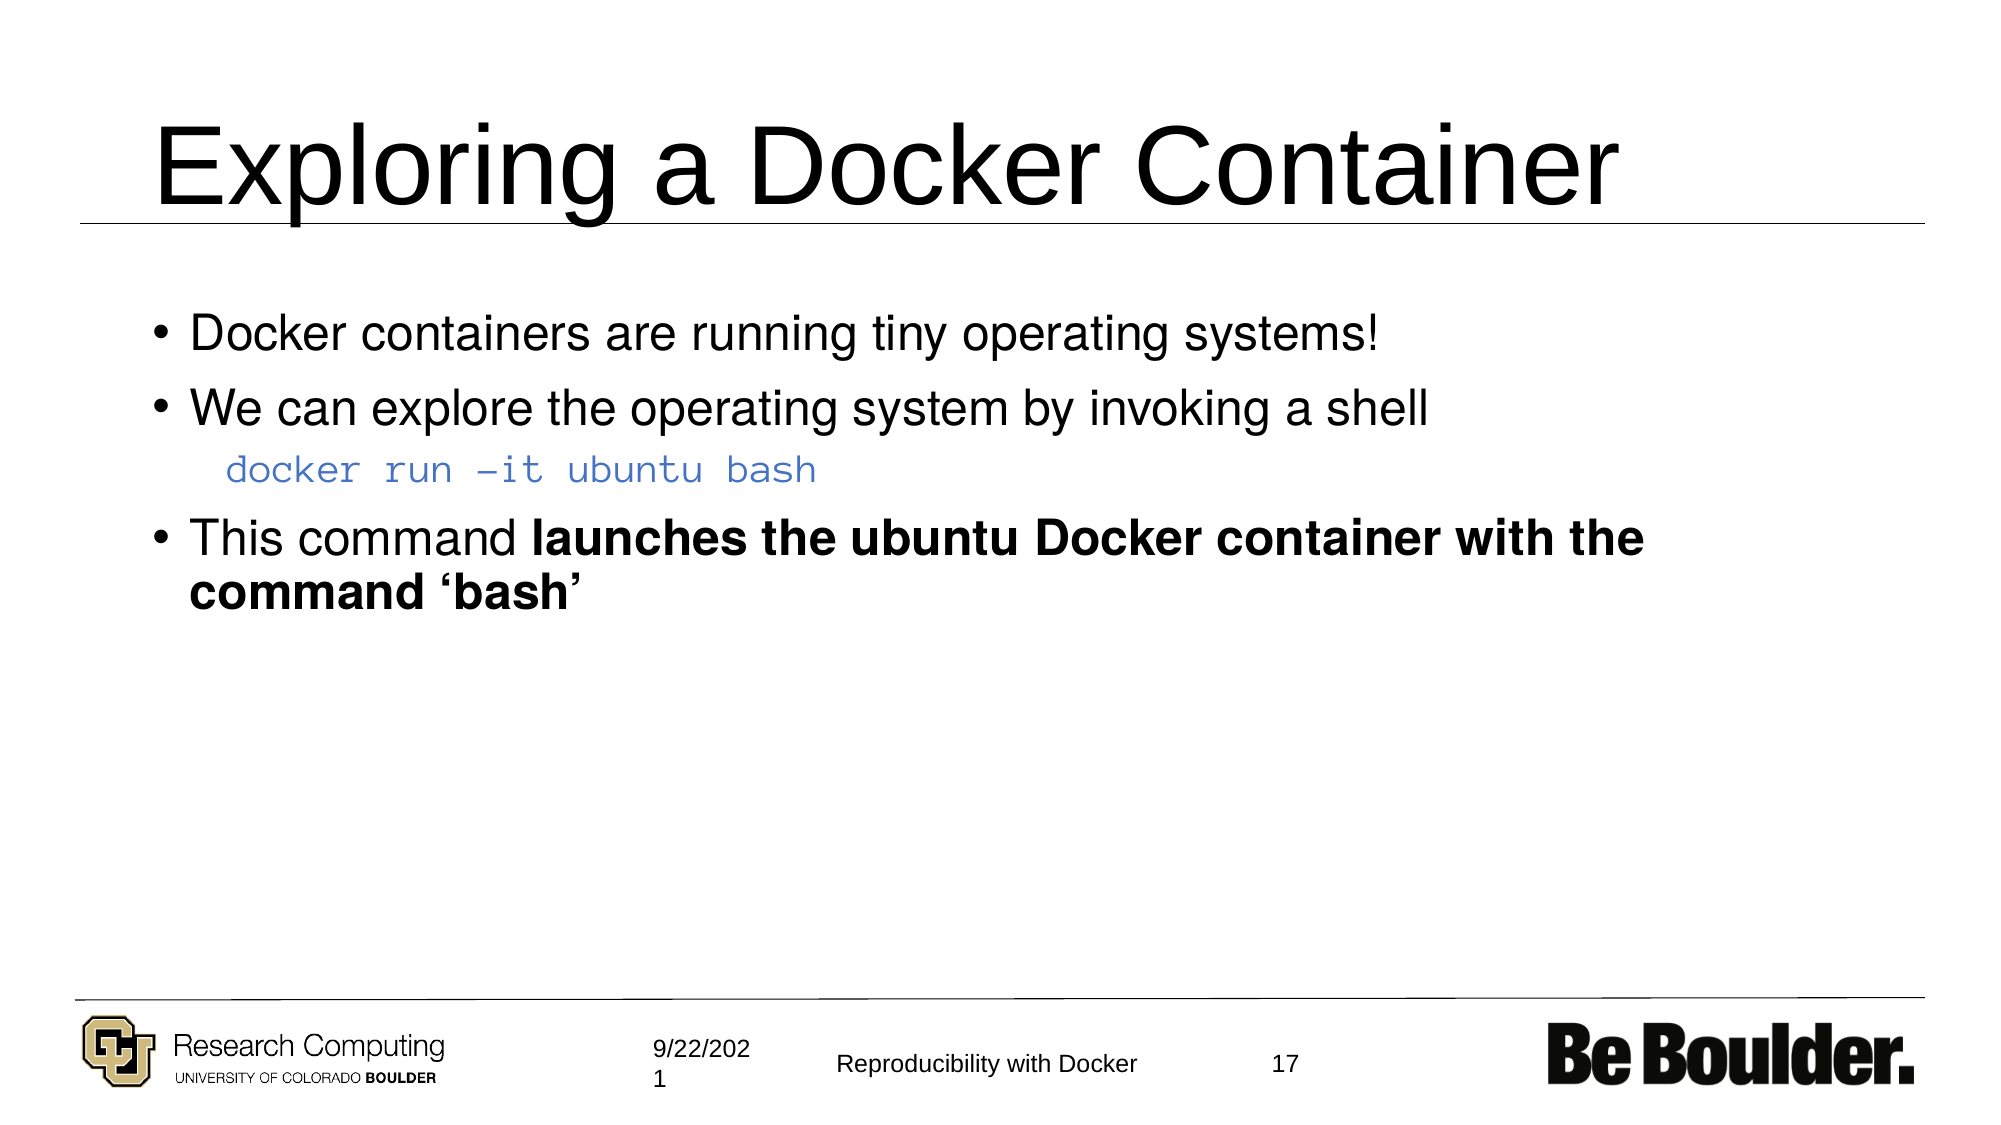

# Exploring a Docker Container
Docker containers are running tiny operating systems!
We can explore the operating system by invoking a shell
docker run -it ubuntu bash
This command launches the ubuntu Docker container with the command ‘bash’
9/22/2021
17
Reproducibility with Docker